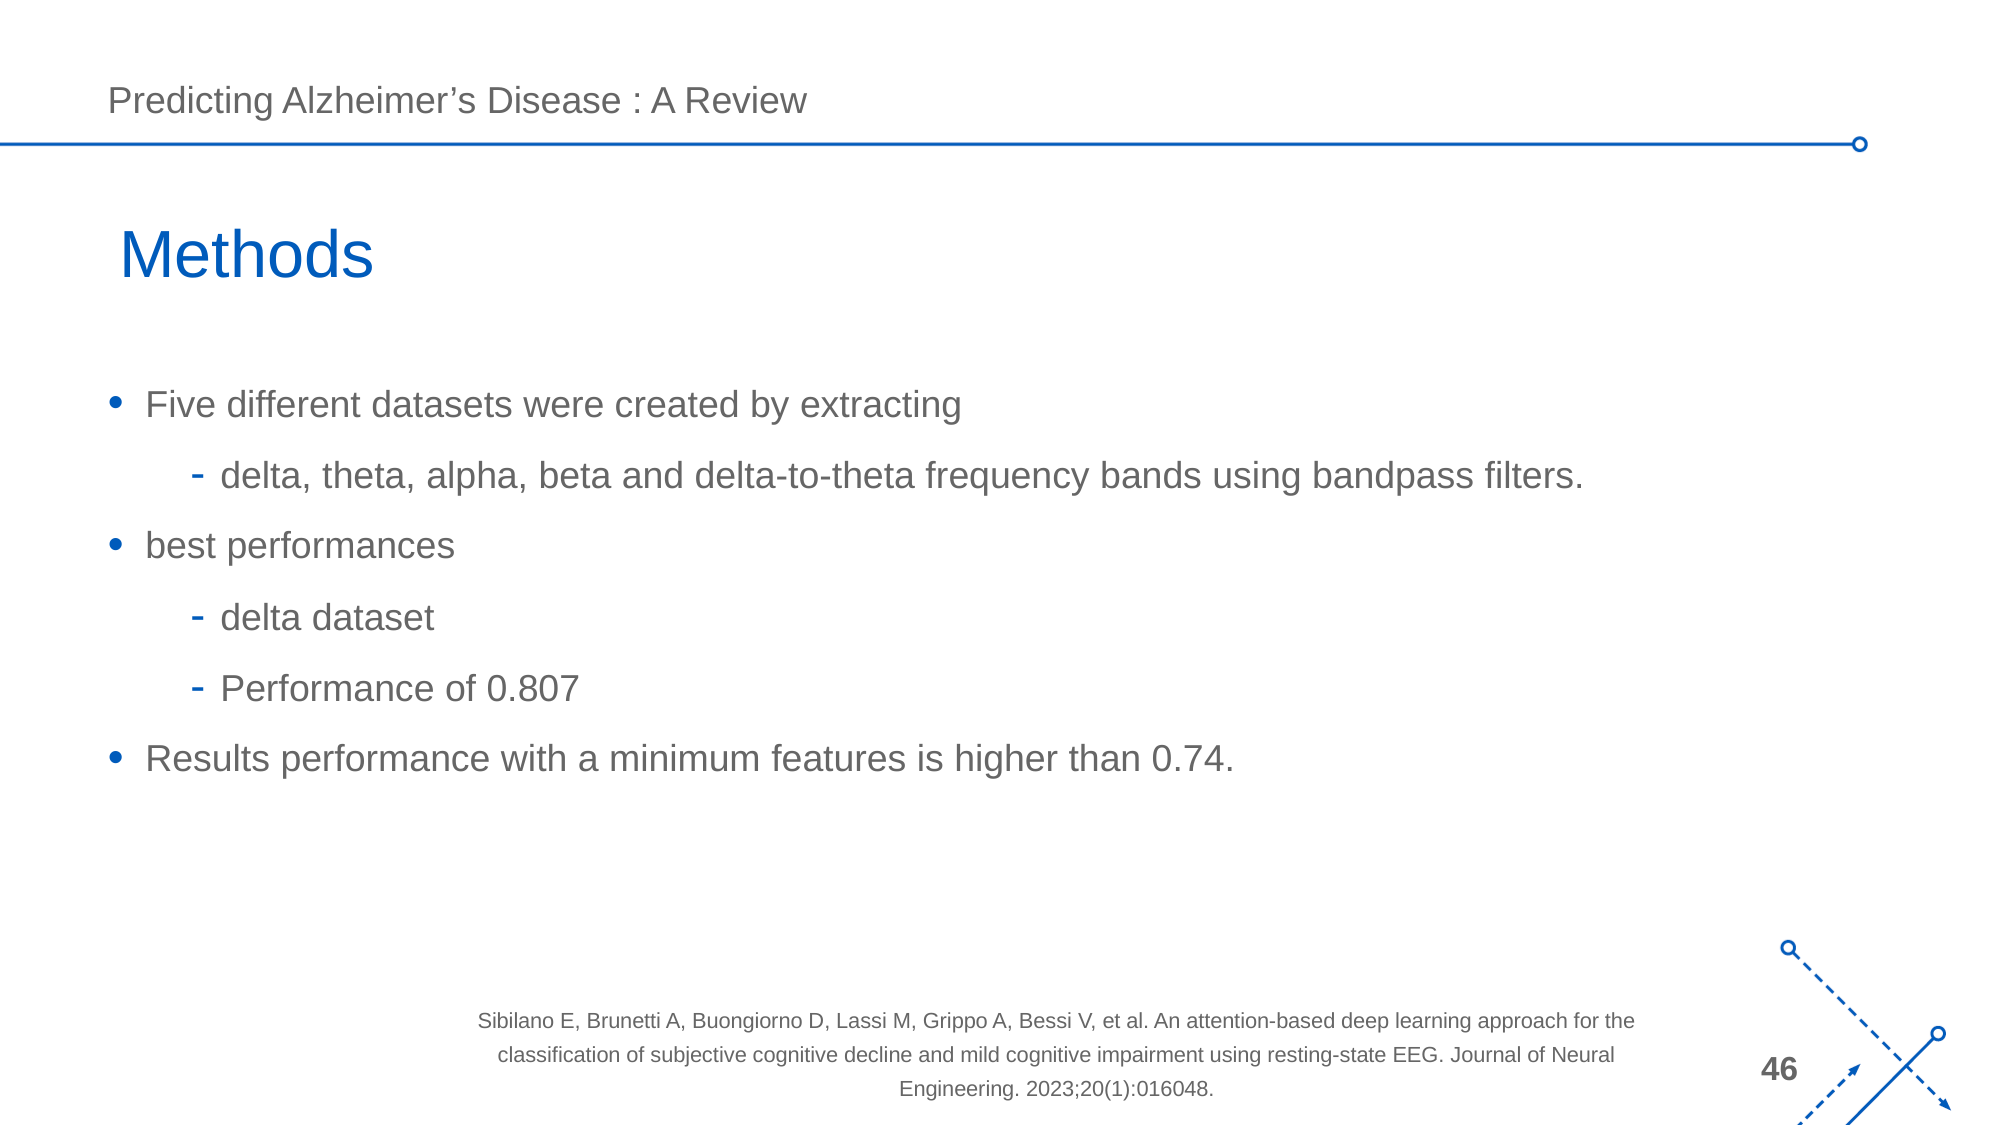

# Methods
Five different datasets were created by extracting
delta, theta, alpha, beta and delta-to-theta frequency bands using bandpass filters.
best performances
delta dataset
Performance of 0.807
Results performance with a minimum features is higher than 0.74.
Sibilano E, Brunetti A, Buongiorno D, Lassi M, Grippo A, Bessi V, et al. An attention-based deep learning approach for the classification of subjective cognitive decline and mild cognitive impairment using resting-state EEG. Journal of Neural Engineering. 2023;20(1):016048.